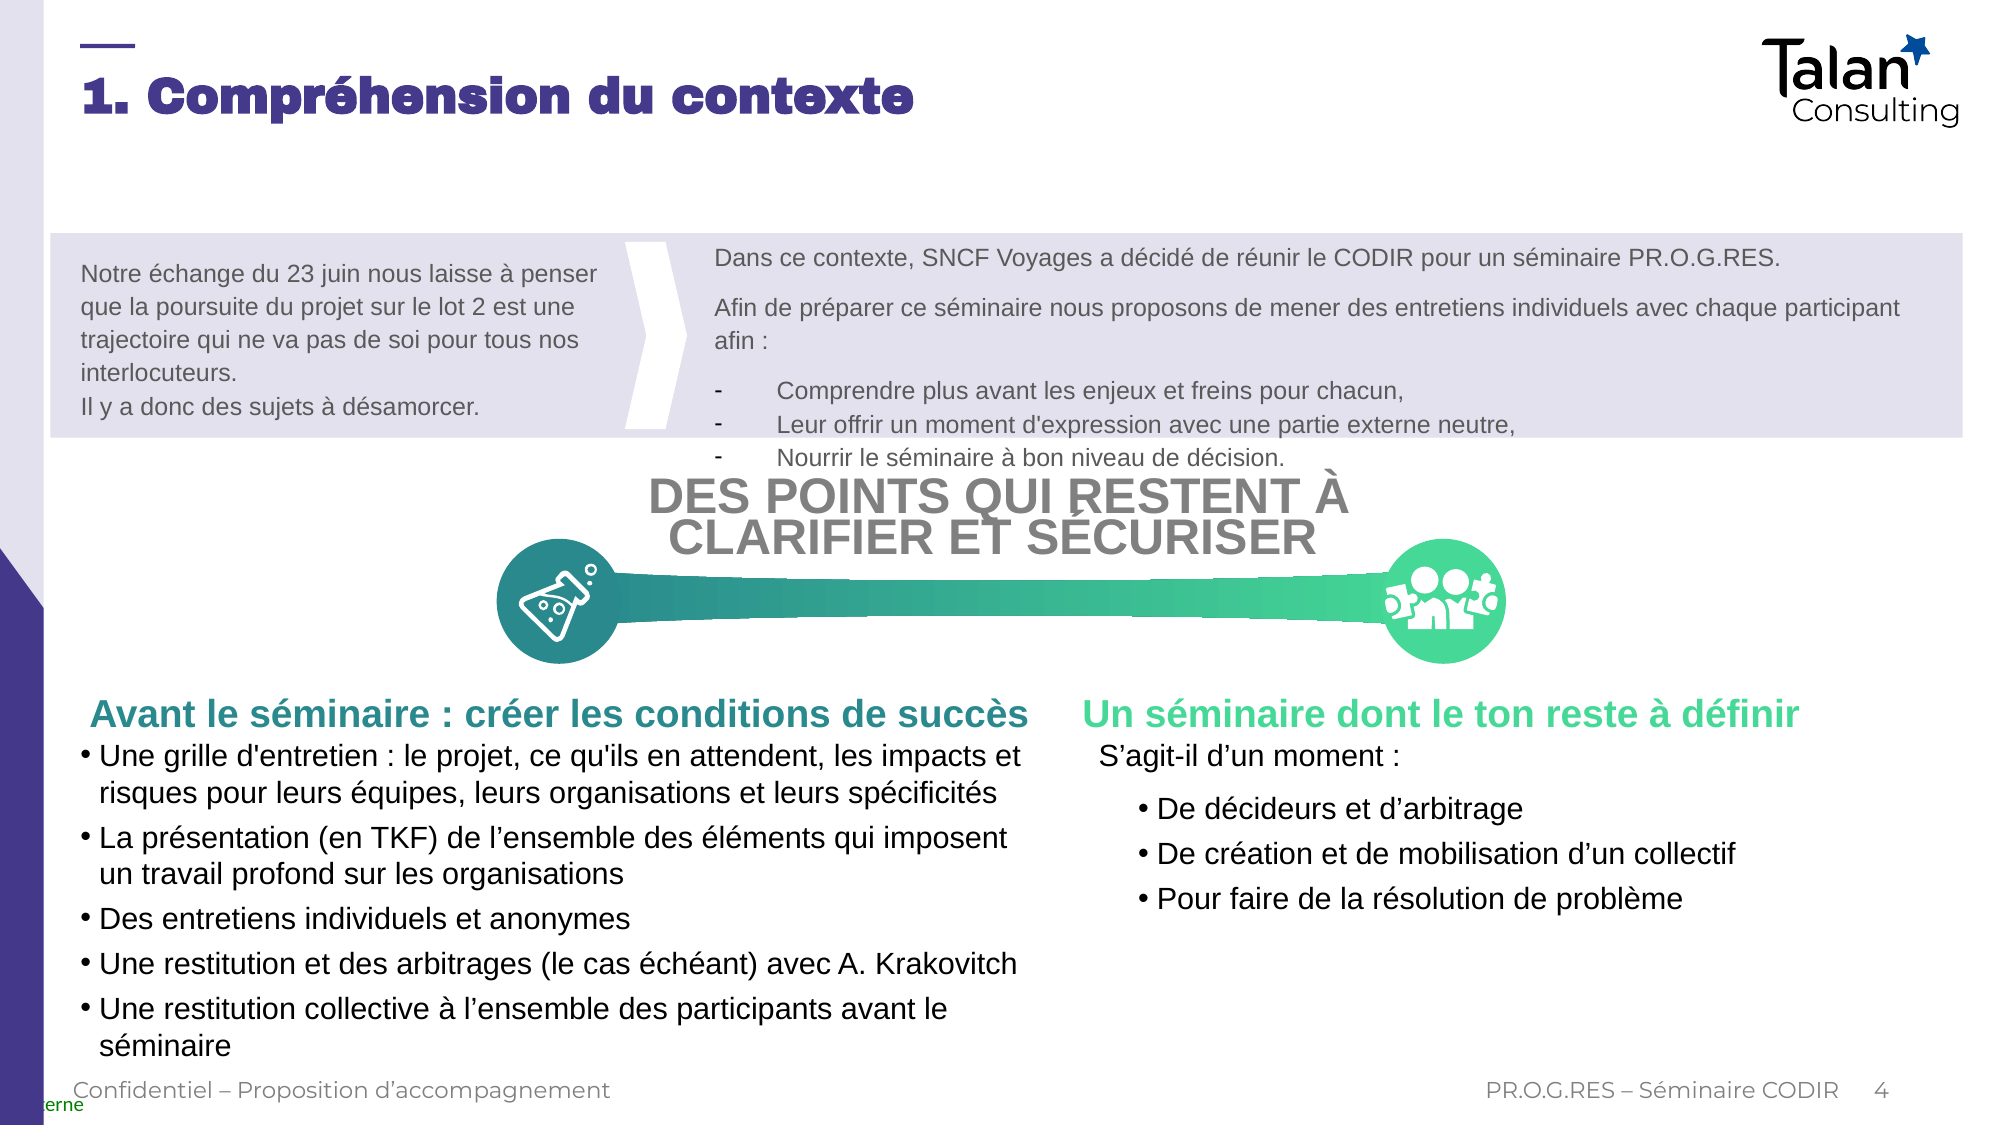

# 1. Compréhension du contexte

Dans ce contexte, SNCF Voyages a décidé de réunir le CODIR pour un séminaire PR.O.G.RES.
Afin de préparer ce séminaire nous proposons de mener des entretiens individuels avec chaque participant afin :
Comprendre plus avant les enjeux et freins pour chacun,
Leur offrir un moment d'expression avec une partie externe neutre,
Nourrir le séminaire à bon niveau de décision.

Notre échange du 23 juin nous laisse à penser que la poursuite du projet sur le lot 2 est une trajectoire qui ne va pas de soi pour tous nos interlocuteurs.
Il y a donc des sujets à désamorcer.
Des points qui restent à clarifier et sécuriser

Avant le séminaire : créer les conditions de succès
Un séminaire dont le ton reste à définir
Une grille d'entretien : le projet, ce qu'ils en attendent, les impacts et risques pour leurs équipes, leurs organisations et leurs spécificités
La présentation (en TKF) de l’ensemble des éléments qui imposent un travail profond sur les organisations
Des entretiens individuels et anonymes
Une restitution et des arbitrages (le cas échéant) avec A. Krakovitch
Une restitution collective à l’ensemble des participants avant le séminaire
S’agit-il d’un moment :
De décideurs et d’arbitrage
De création et de mobilisation d’un collectif
Pour faire de la résolution de problème